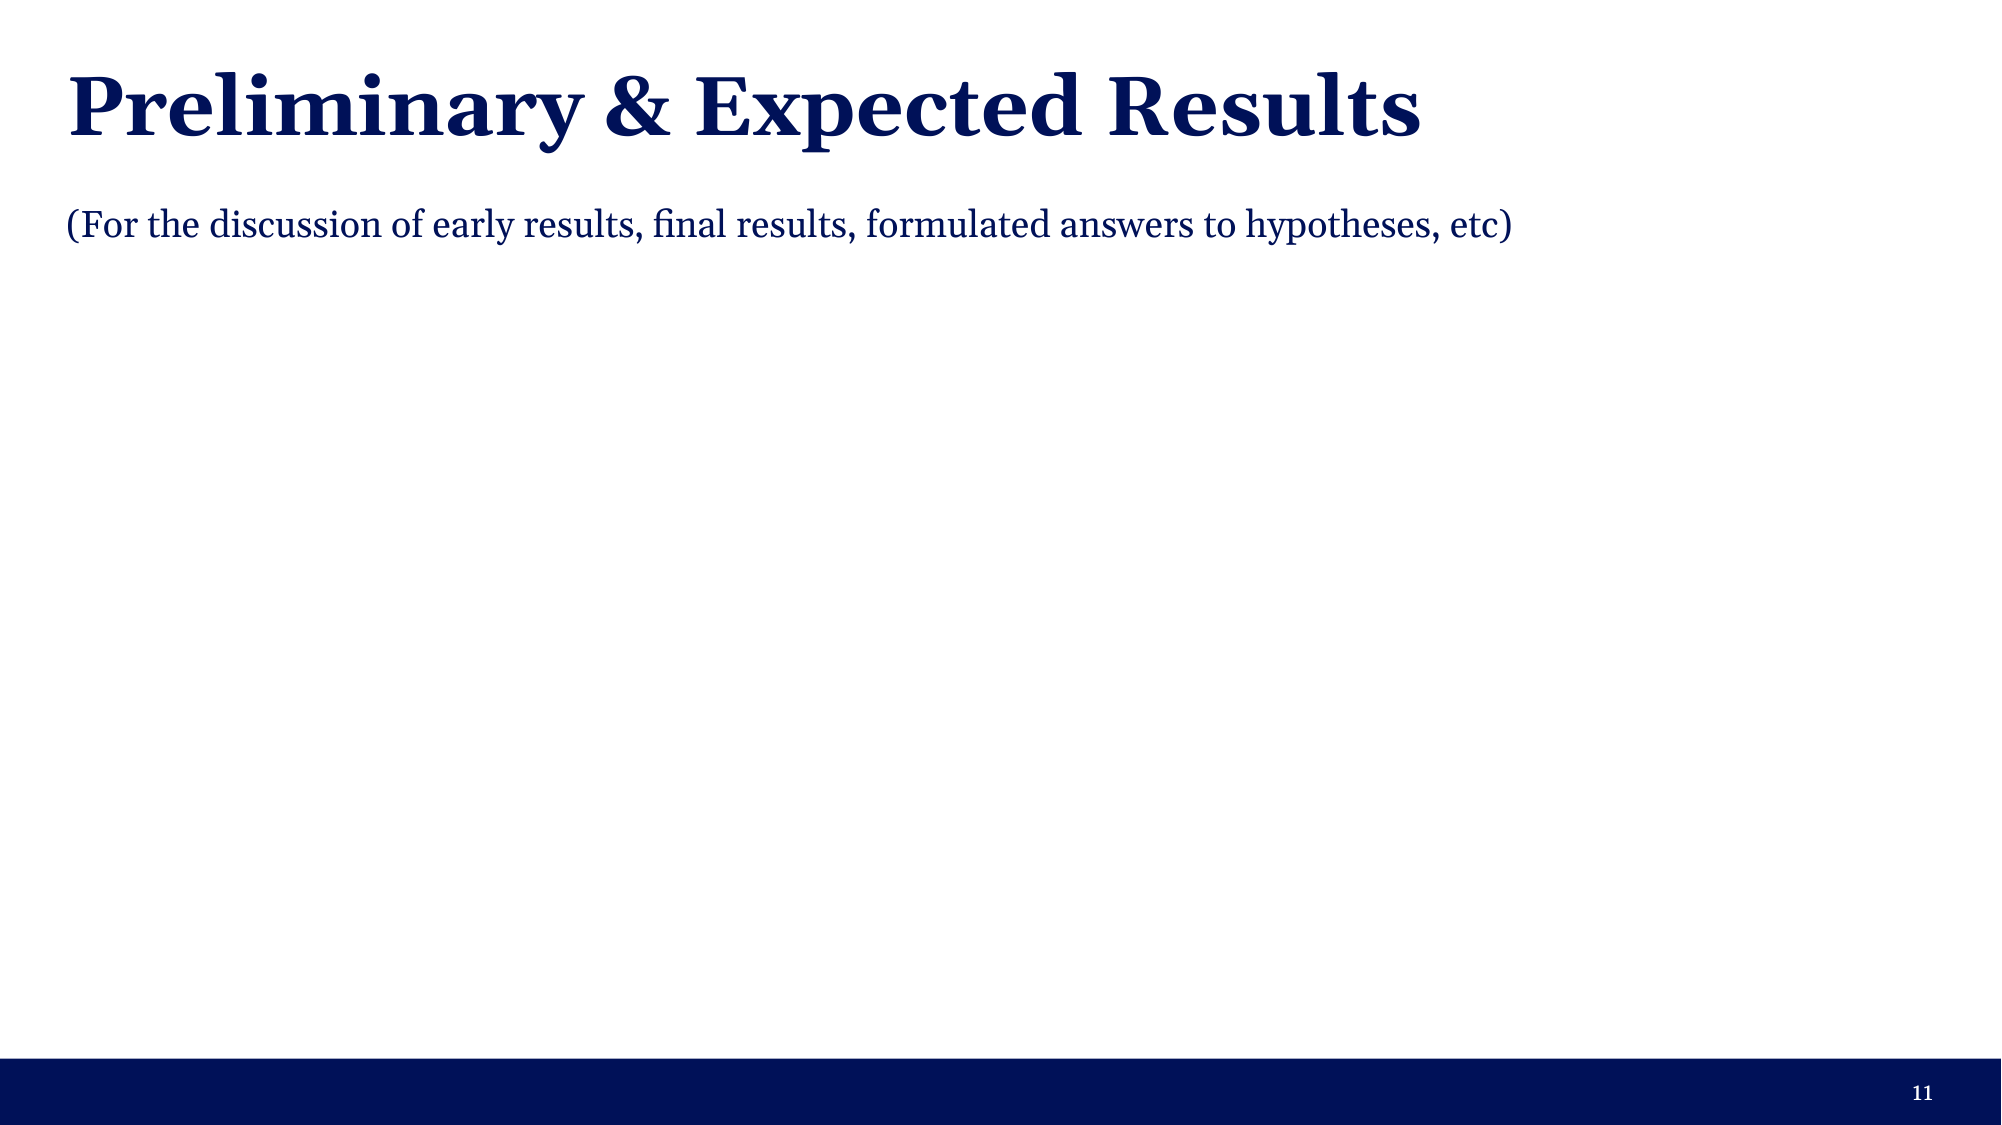

# Preliminary & Expected Results
(For the discussion of early results, final results, formulated answers to hypotheses, etc)

11